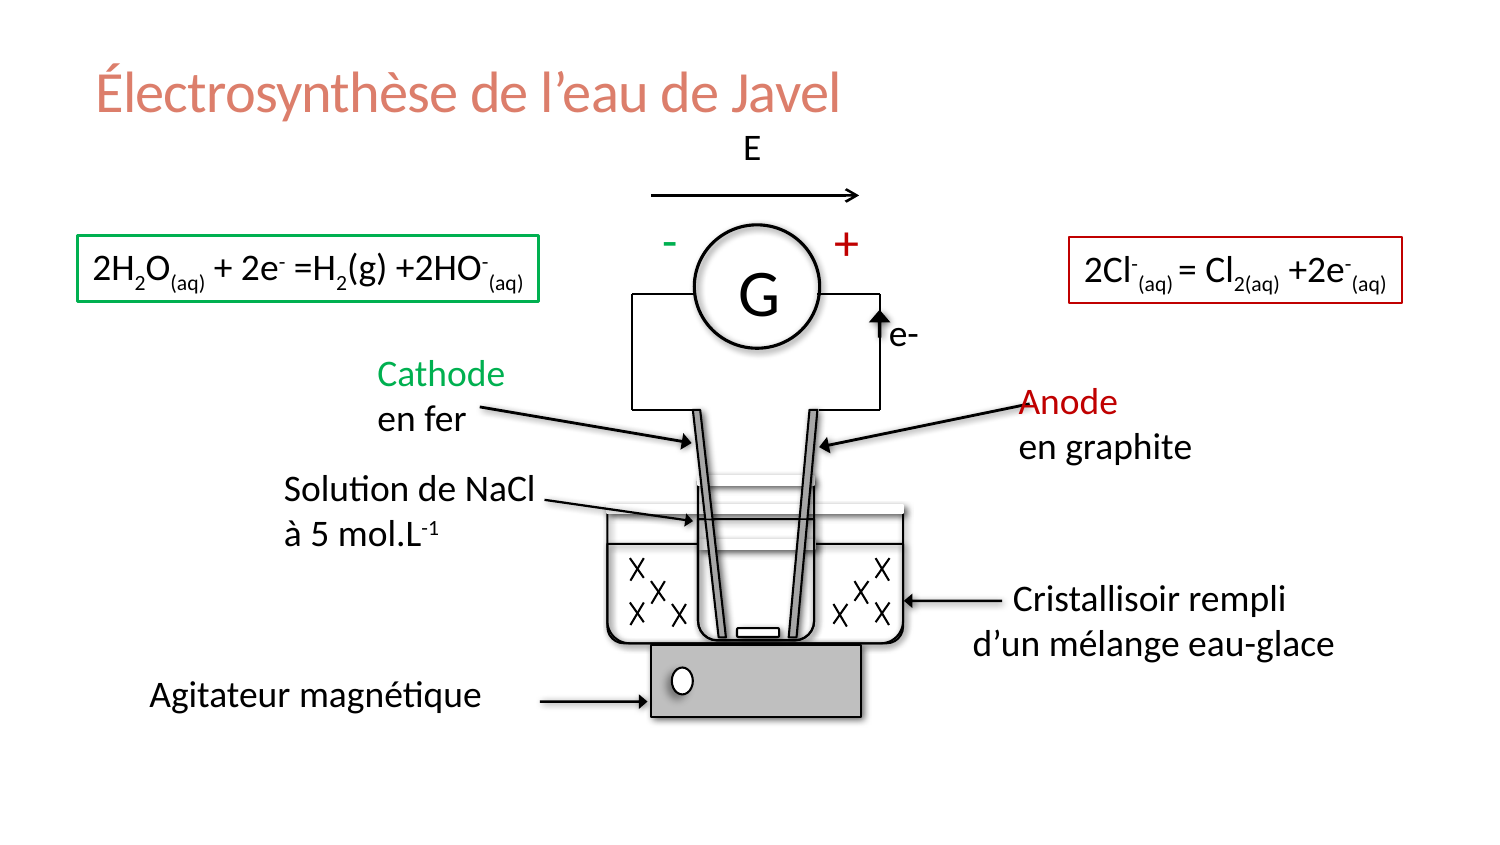

# Électrosynthèse de l’eau de Javel
E
-
+

G

e-

Cathode
en fer
Anode
en graphite

Solution de NaCl
à 5 mol.L-1

Cristallisoir rempli
d’un mélange eau-glace

Agitateur magnétique

2H2O(aq) + 2e- =H2(g) +2HO-(aq)
2Cl-(aq) = Cl2(aq) +2e-(aq)
17